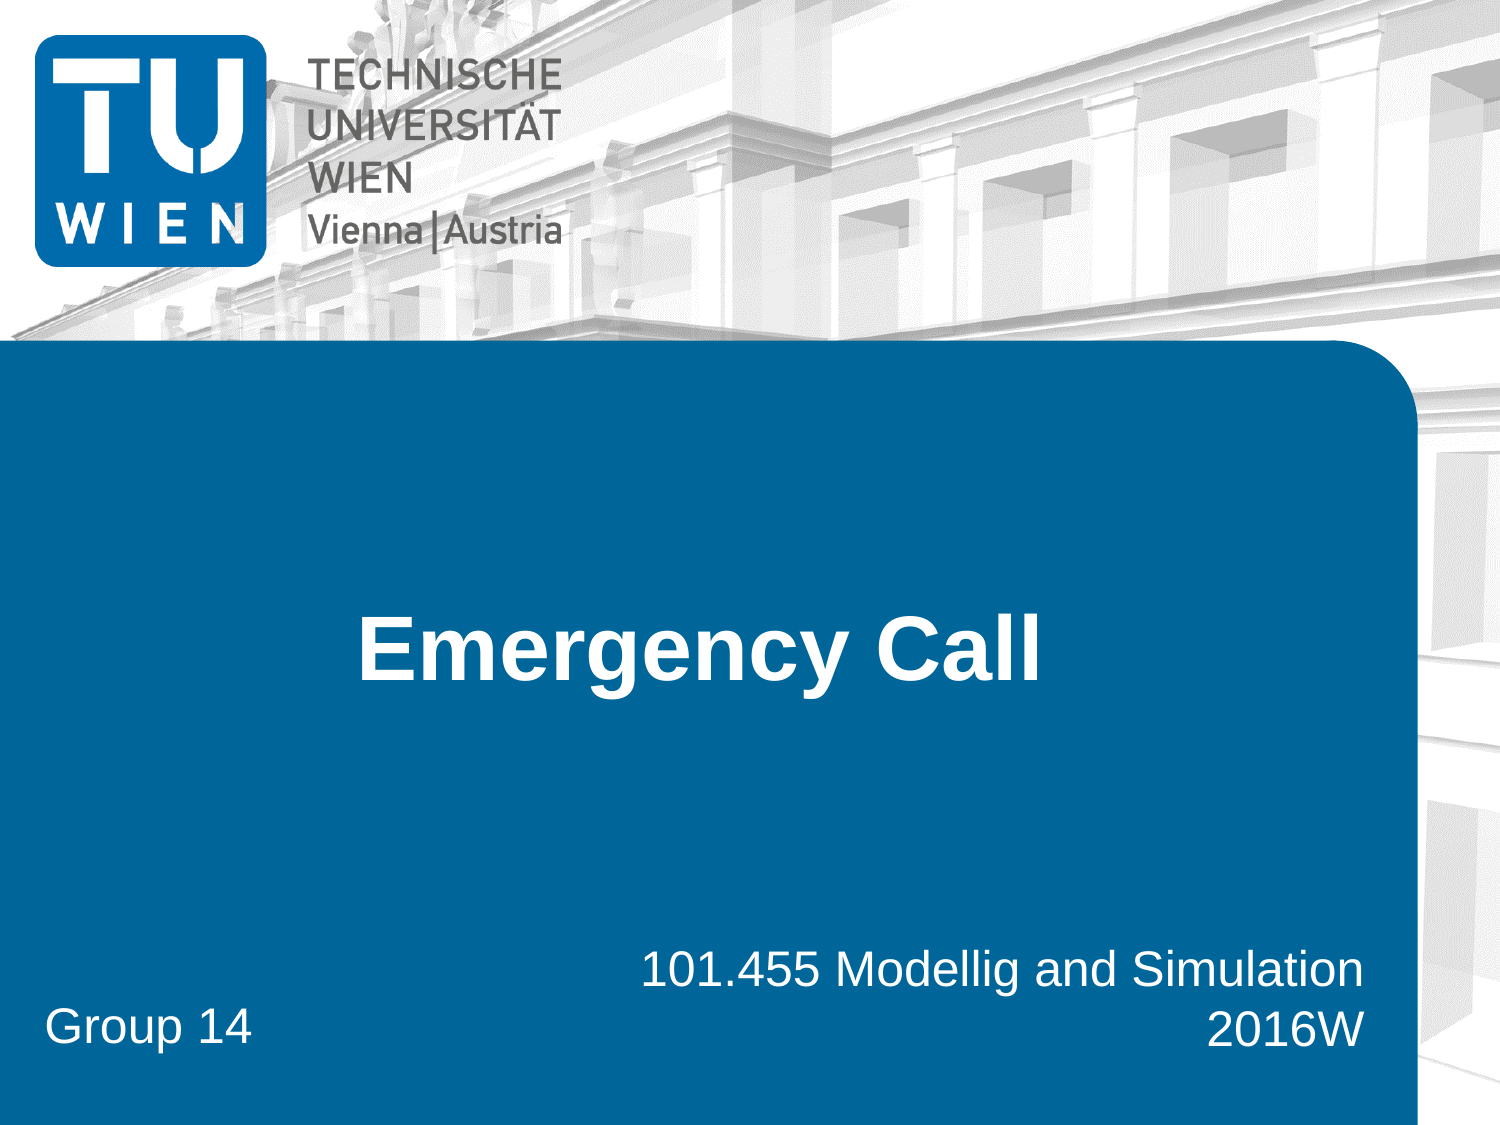

# Emergency Call
101.455 Modellig and Simulation
2016W
Group 14